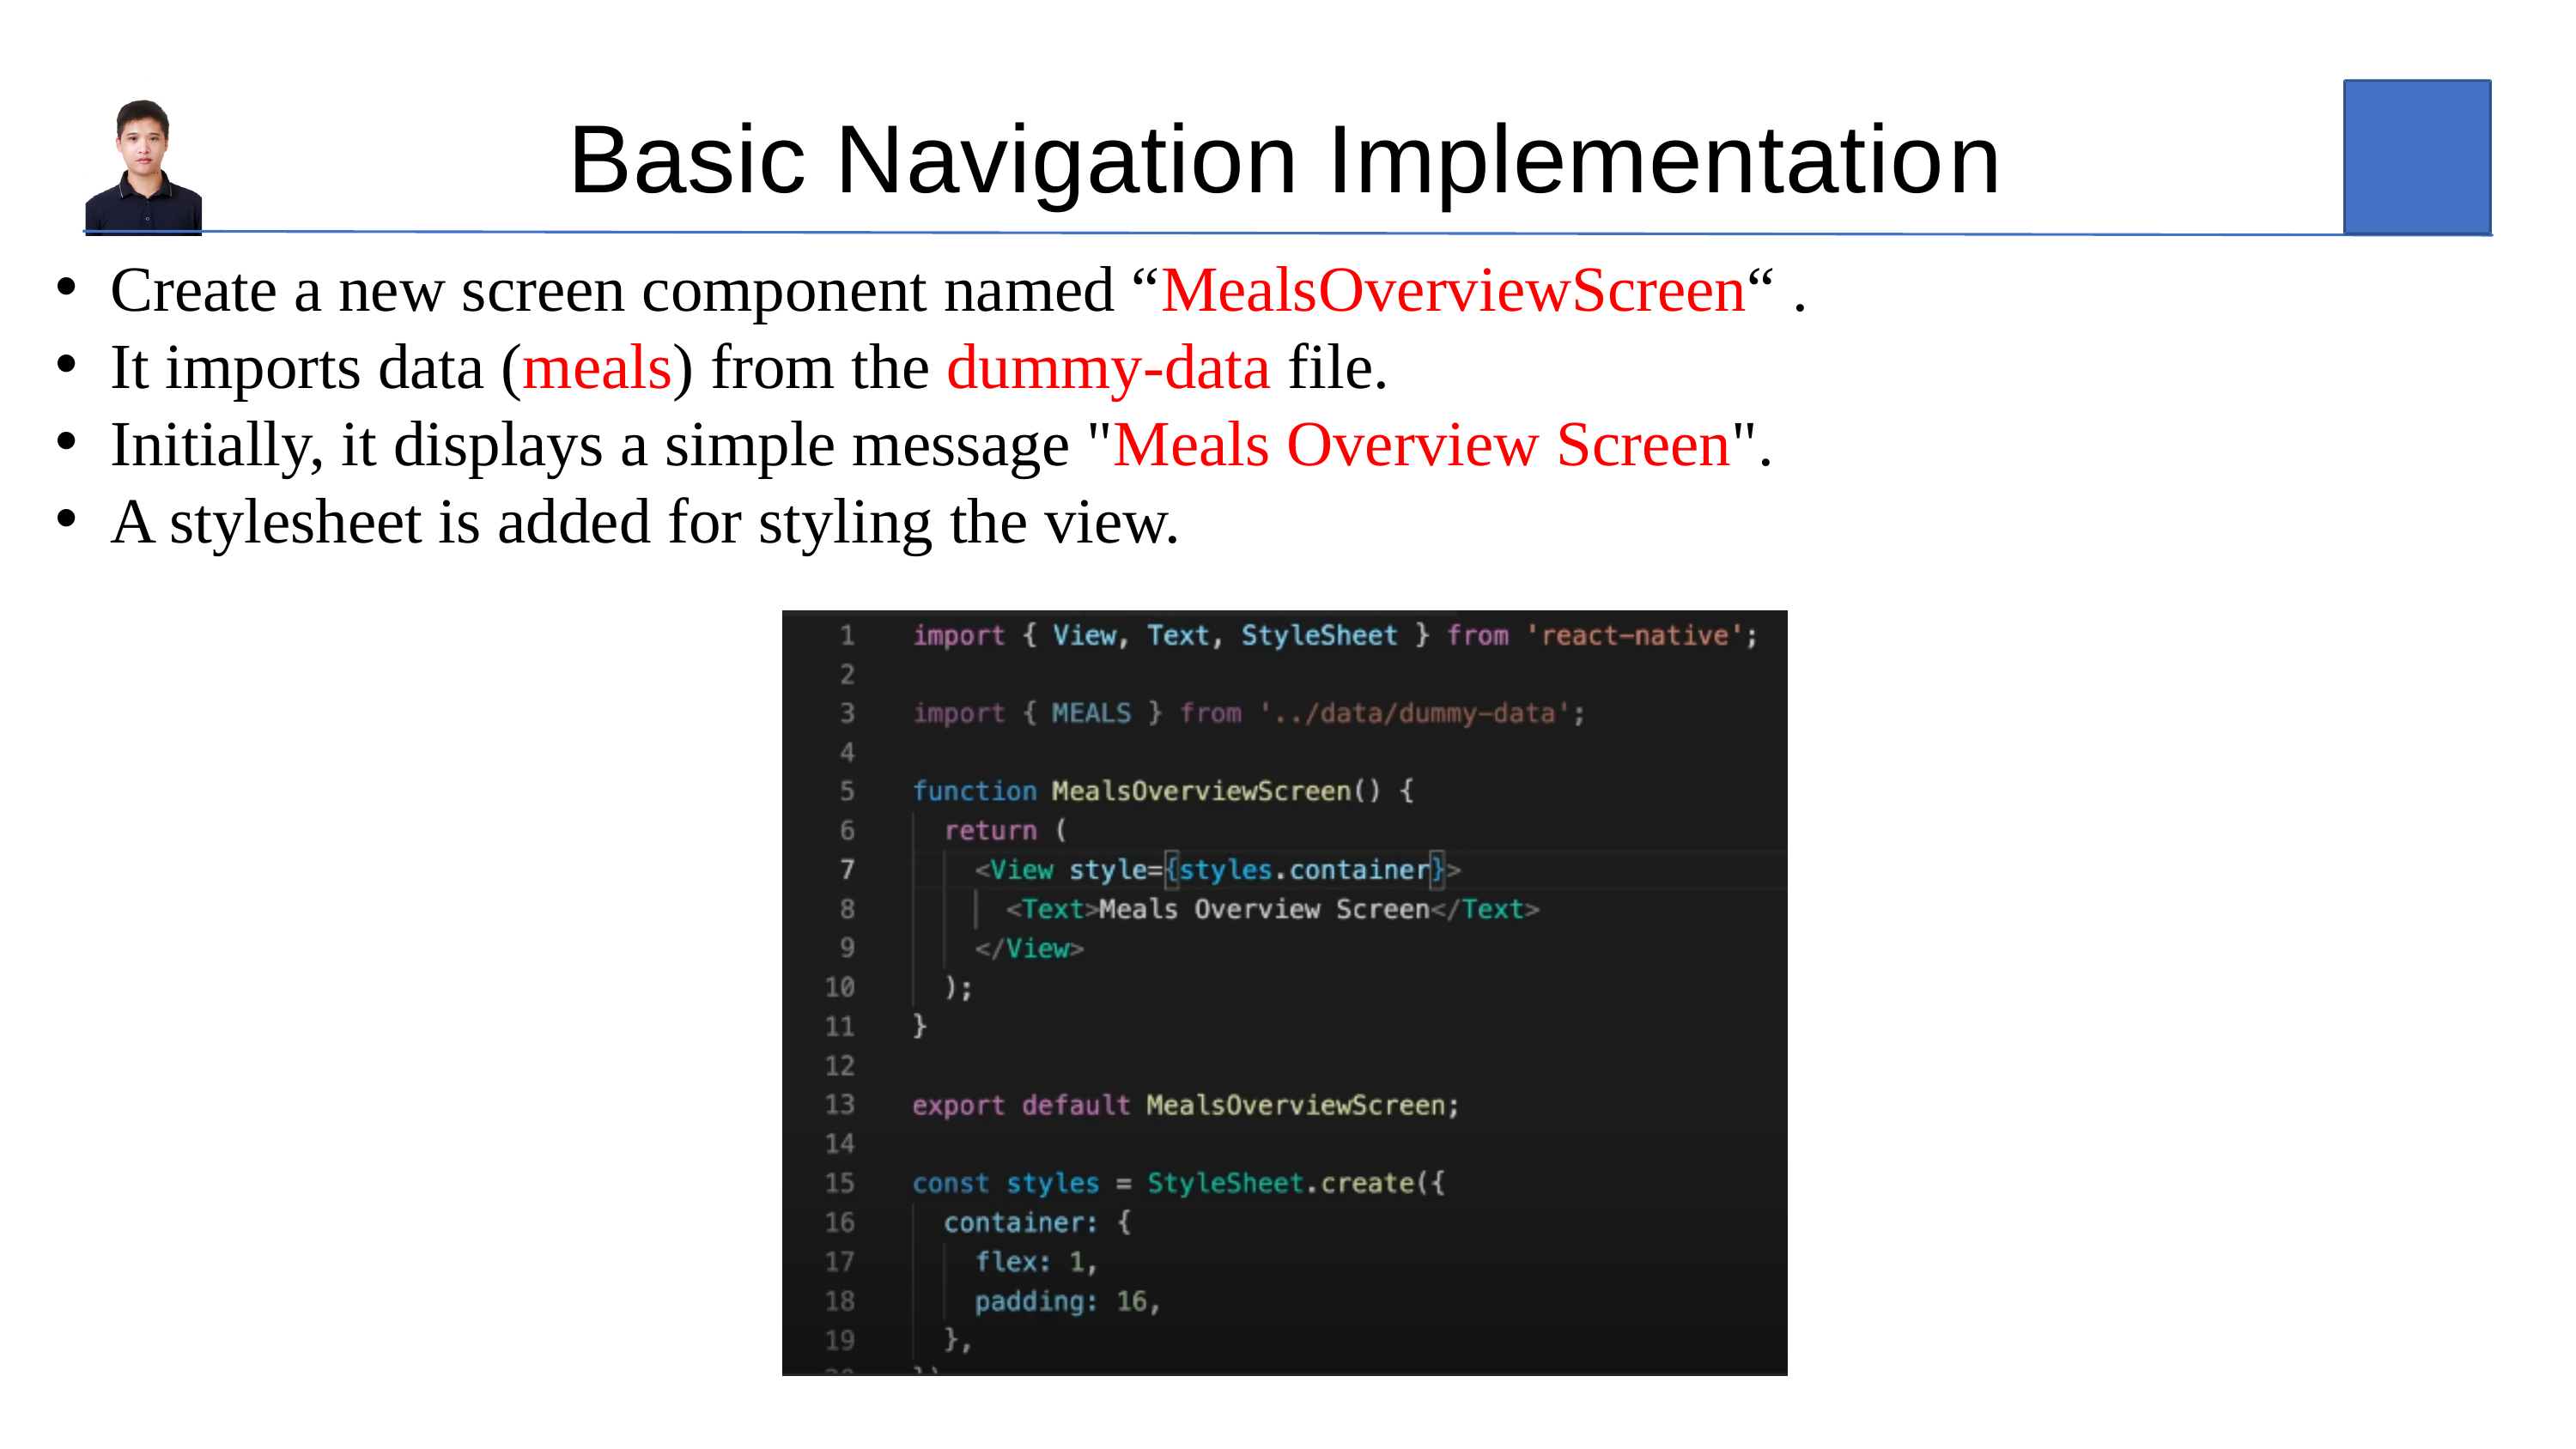

Basic Navigation Implementatio﻿n

Create a new screen component named “MealsOverviewScreen“ .
It imports data (meals) from the dummy-data file.
Initially, it displays a simple message "Meals Overview Screen".
A stylesheet is added for styling the view.